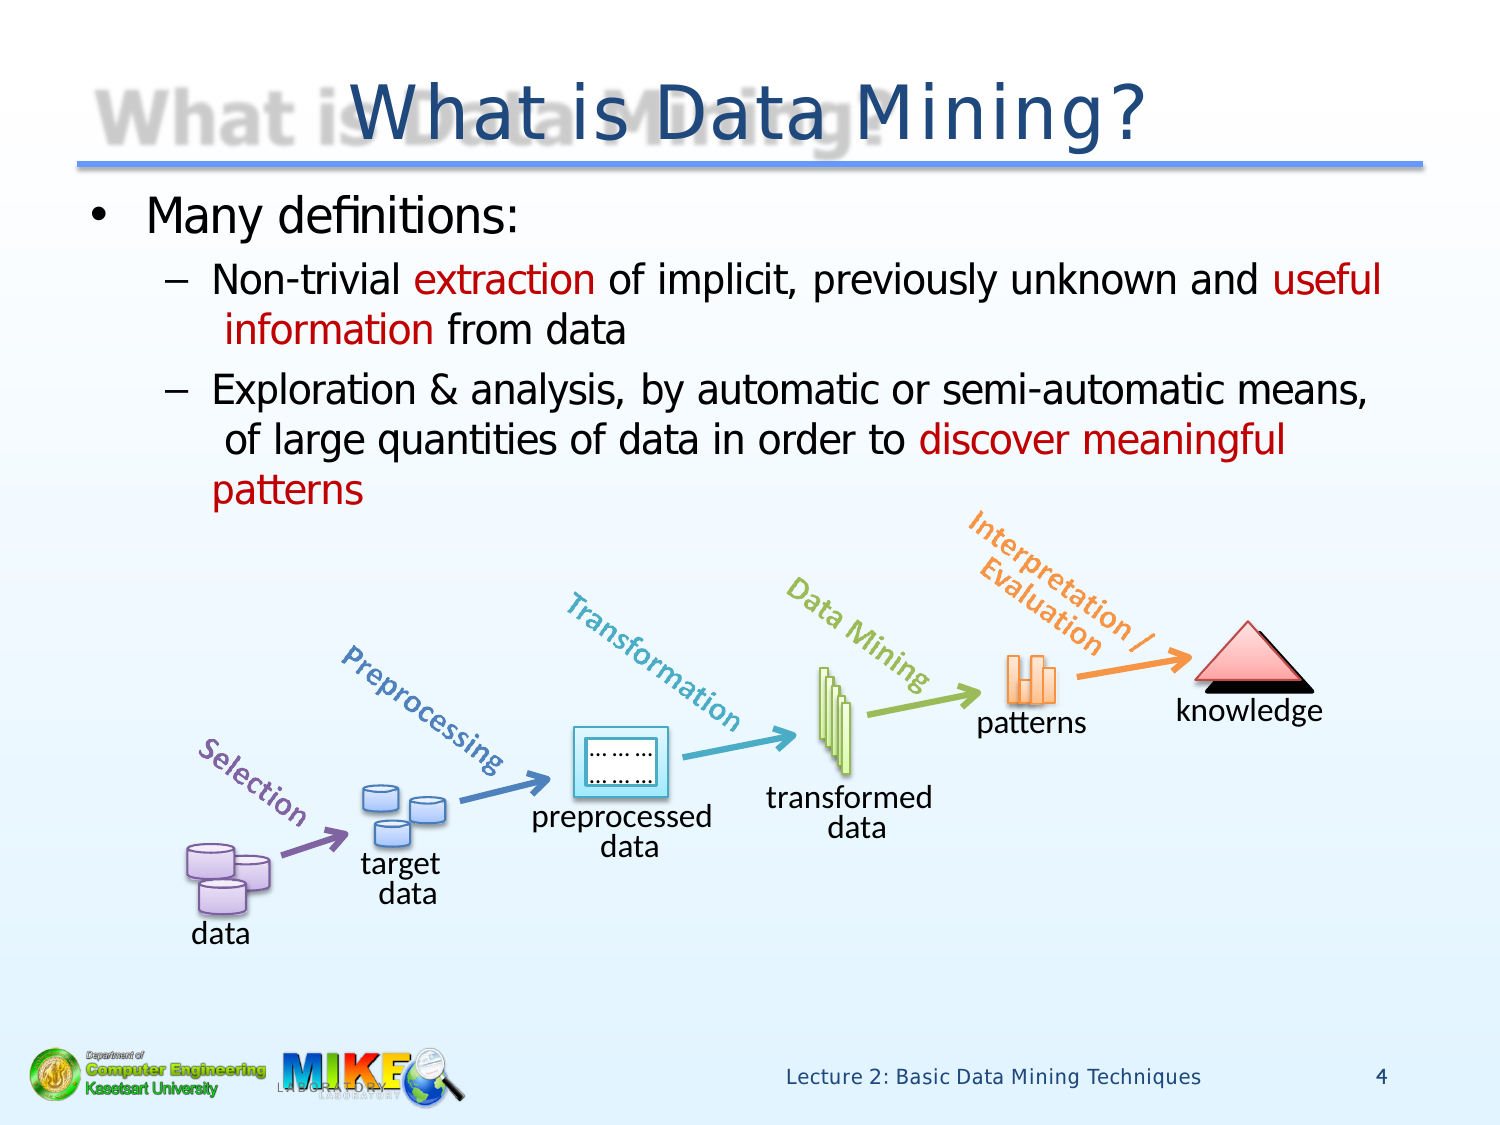

# What is Data Mining?
Many definitions:
Non-trivial extraction of implicit, previously unknown and useful  information from data
Exploration & analysis, by automatic or semi-automatic means,  of large quantities of data in order to discover meaningful  patterns

knowledge

patterns

… … …
… … …

transformed  data

preprocessed  data

target  data

data
Lecture 2: Basic Data Mining Techniques
4